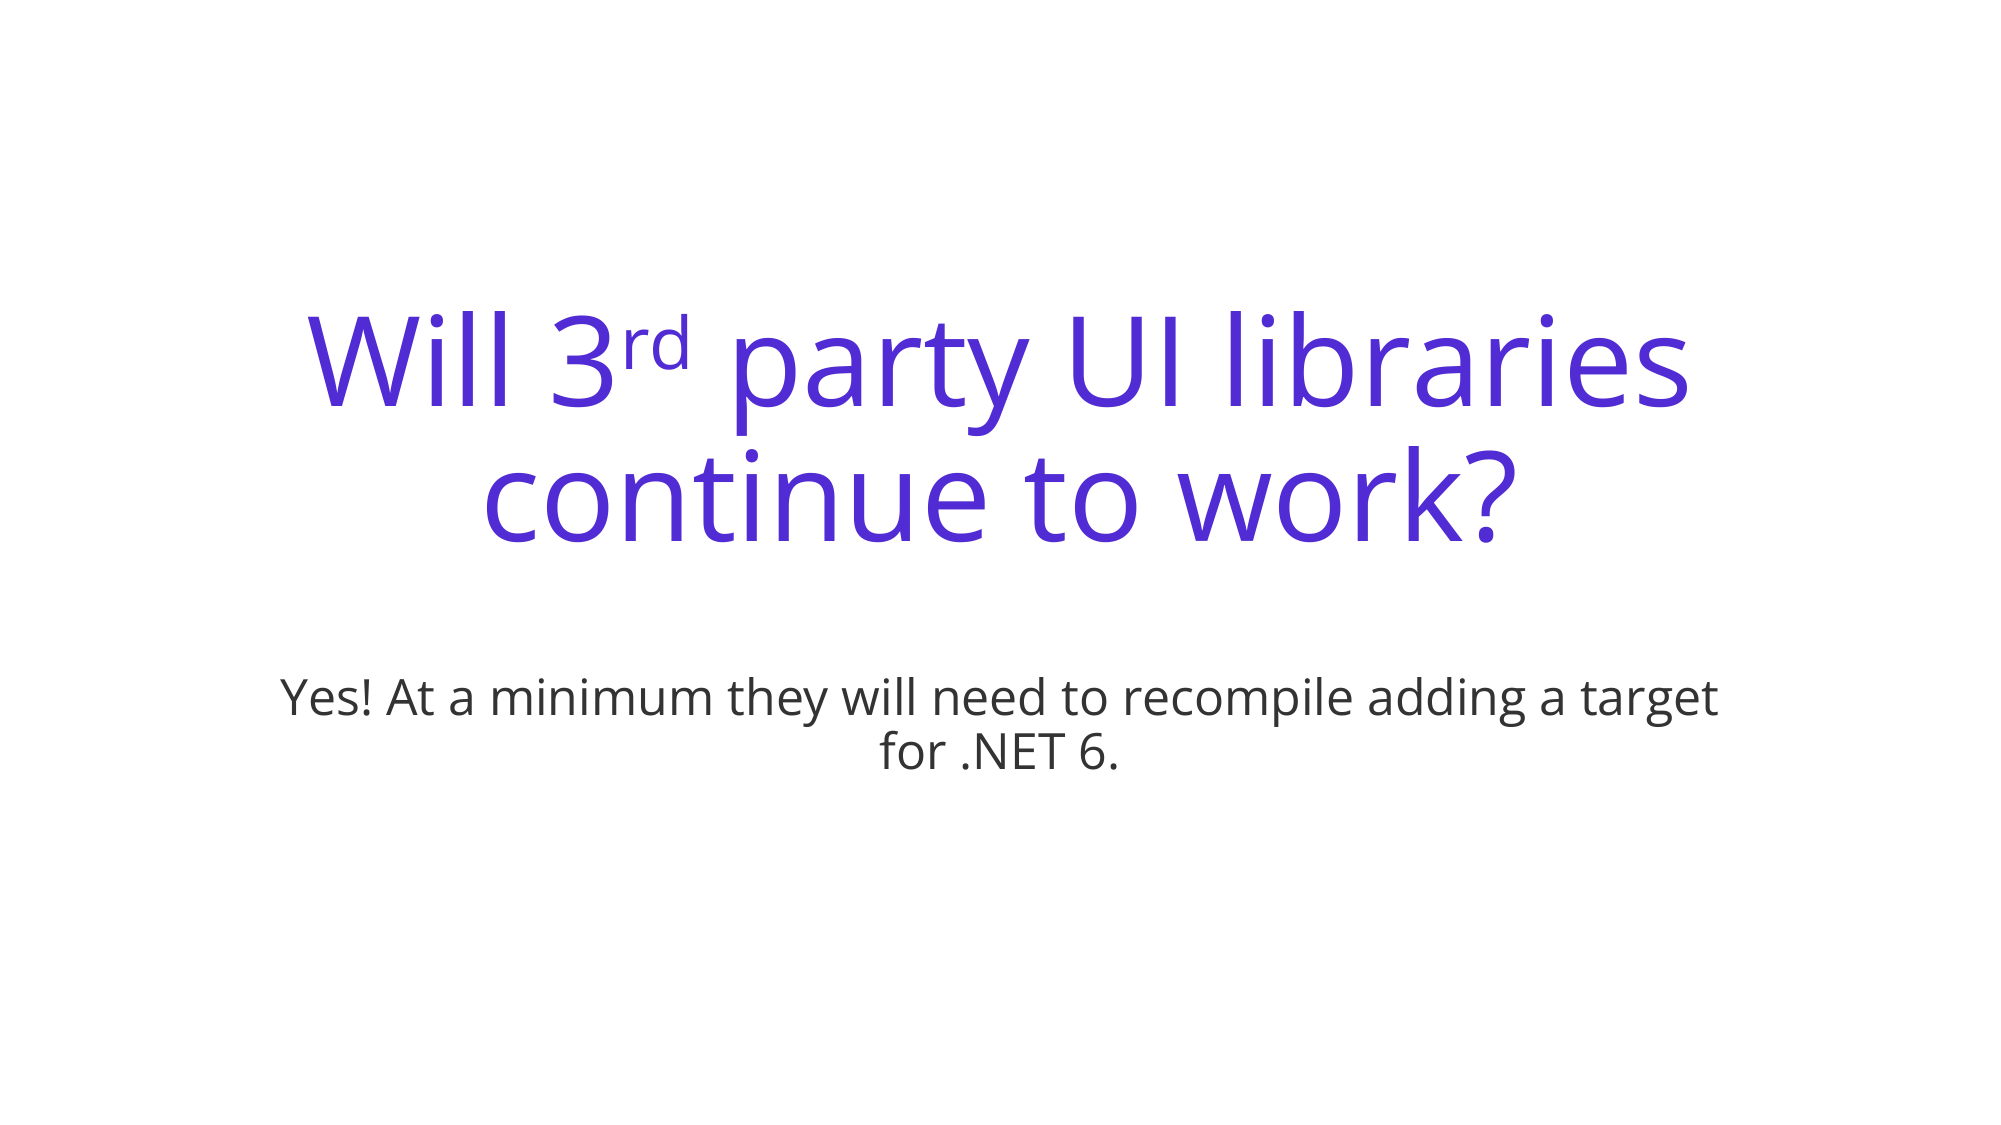

# Will 3rd party UI libraries continue to work?
Yes! At a minimum they will need to recompile adding a target for .NET 6.